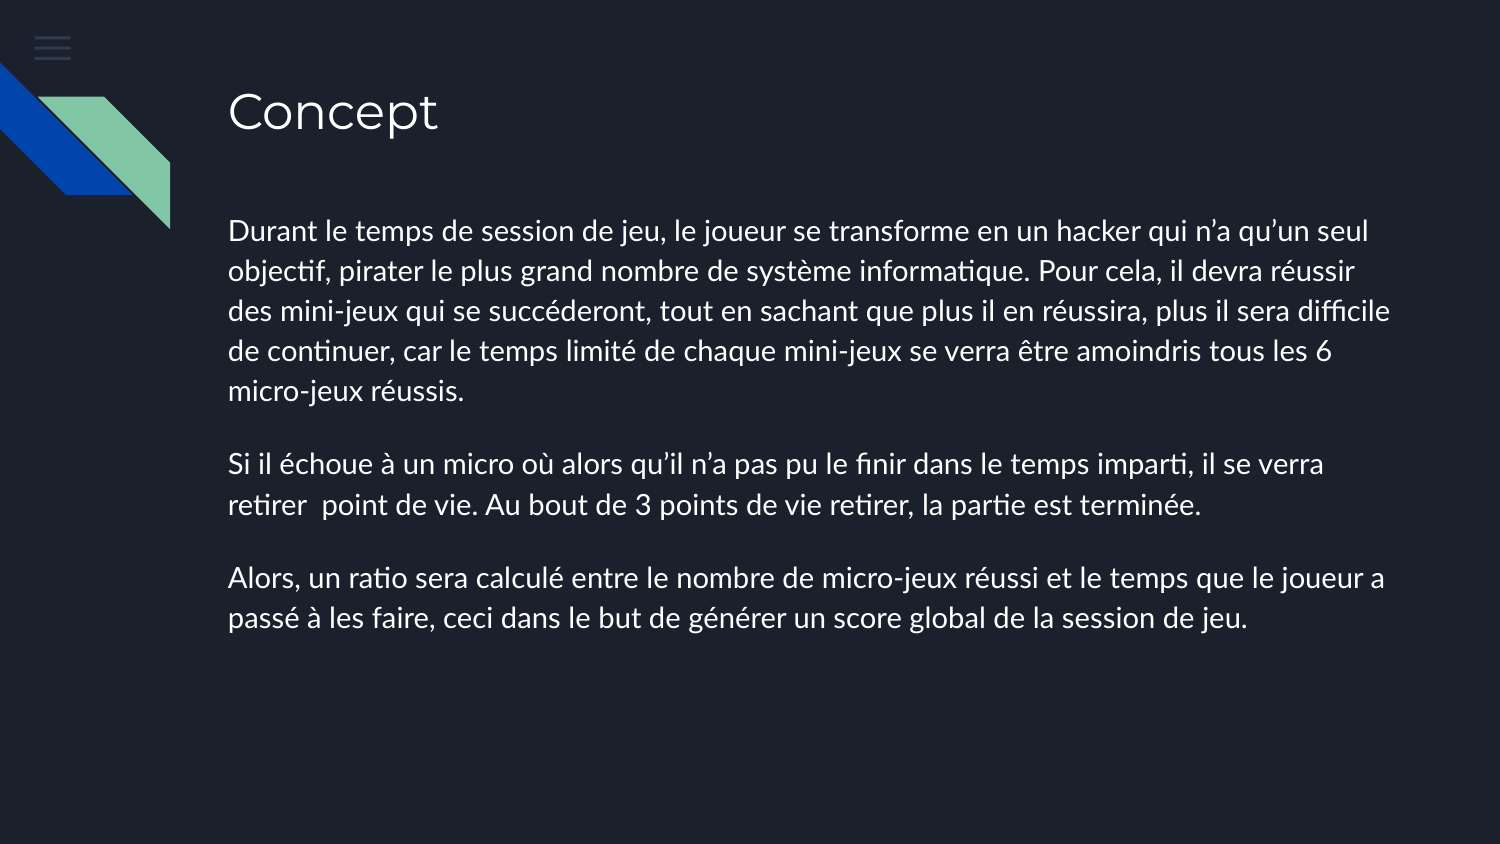

# Concept
Durant le temps de session de jeu, le joueur se transforme en un hacker qui n’a qu’un seul objectif, pirater le plus grand nombre de système informatique. Pour cela, il devra réussir des mini-jeux qui se succéderont, tout en sachant que plus il en réussira, plus il sera difficile de continuer, car le temps limité de chaque mini-jeux se verra être amoindris tous les 6 micro-jeux réussis.
Si il échoue à un micro où alors qu’il n’a pas pu le finir dans le temps imparti, il se verra retirer  point de vie. Au bout de 3 points de vie retirer, la partie est terminée.
Alors, un ratio sera calculé entre le nombre de micro-jeux réussi et le temps que le joueur a passé à les faire, ceci dans le but de générer un score global de la session de jeu.